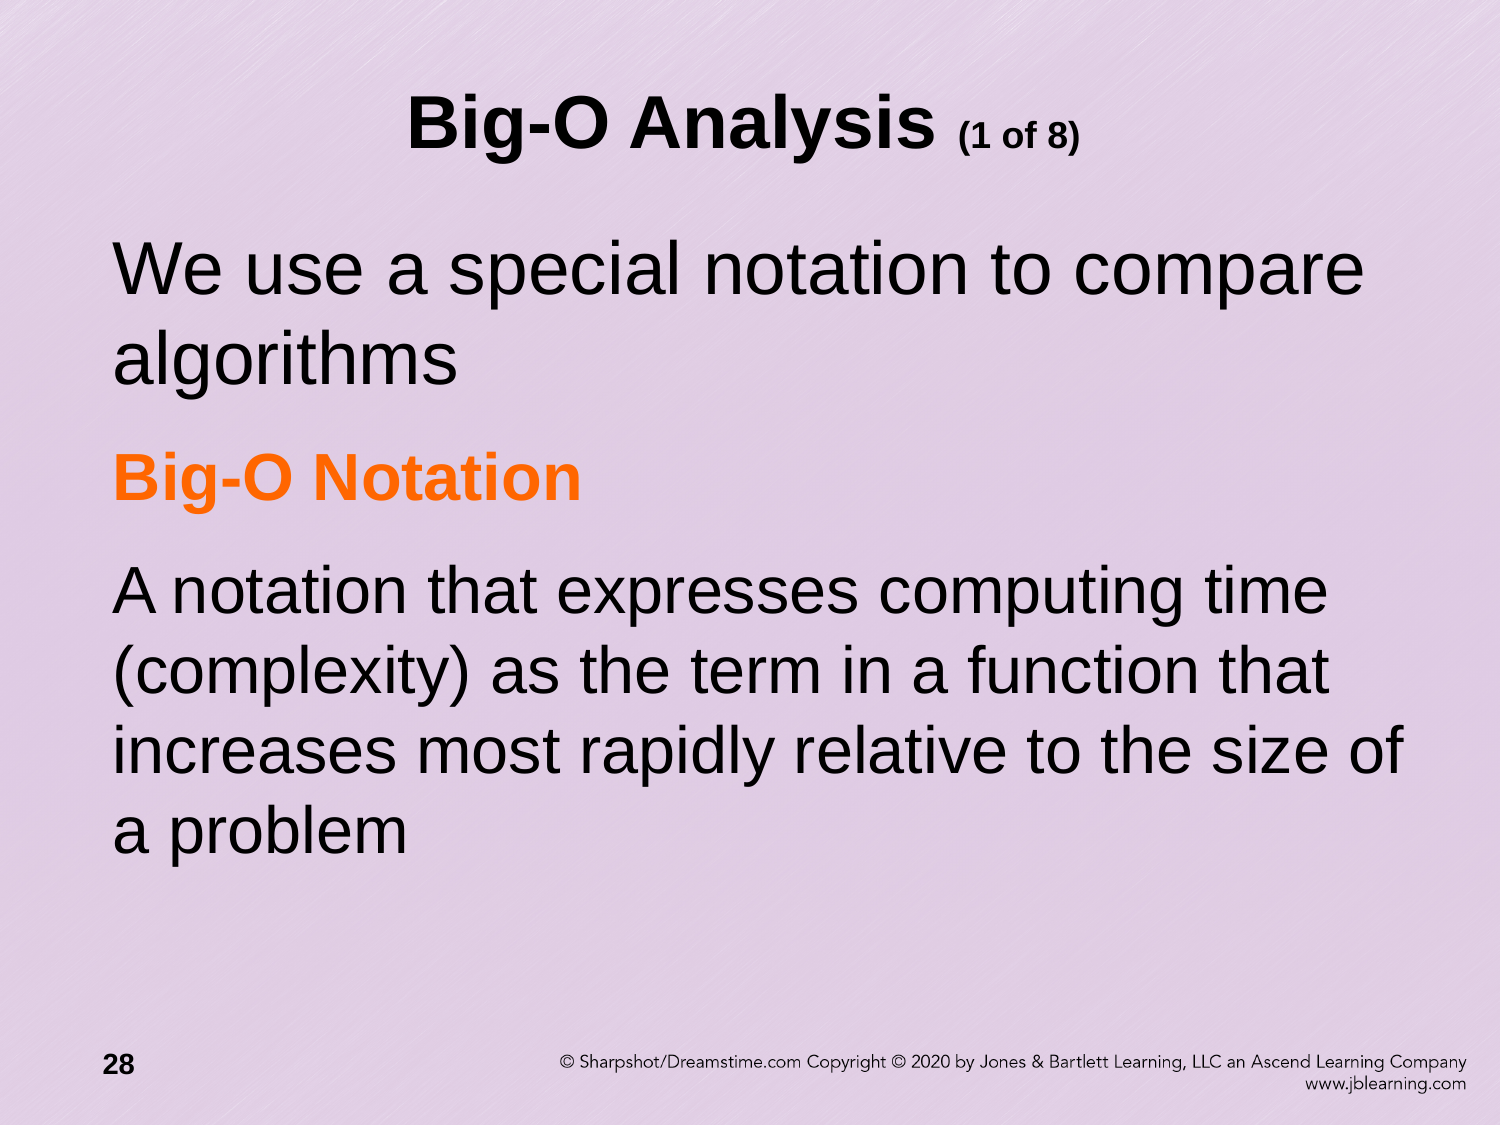

# Big-O Analysis (1 of 8)
We use a special notation to compare algorithms
Big-O Notation
A notation that expresses computing time (complexity) as the term in a function that increases most rapidly relative to the size of a problem
28